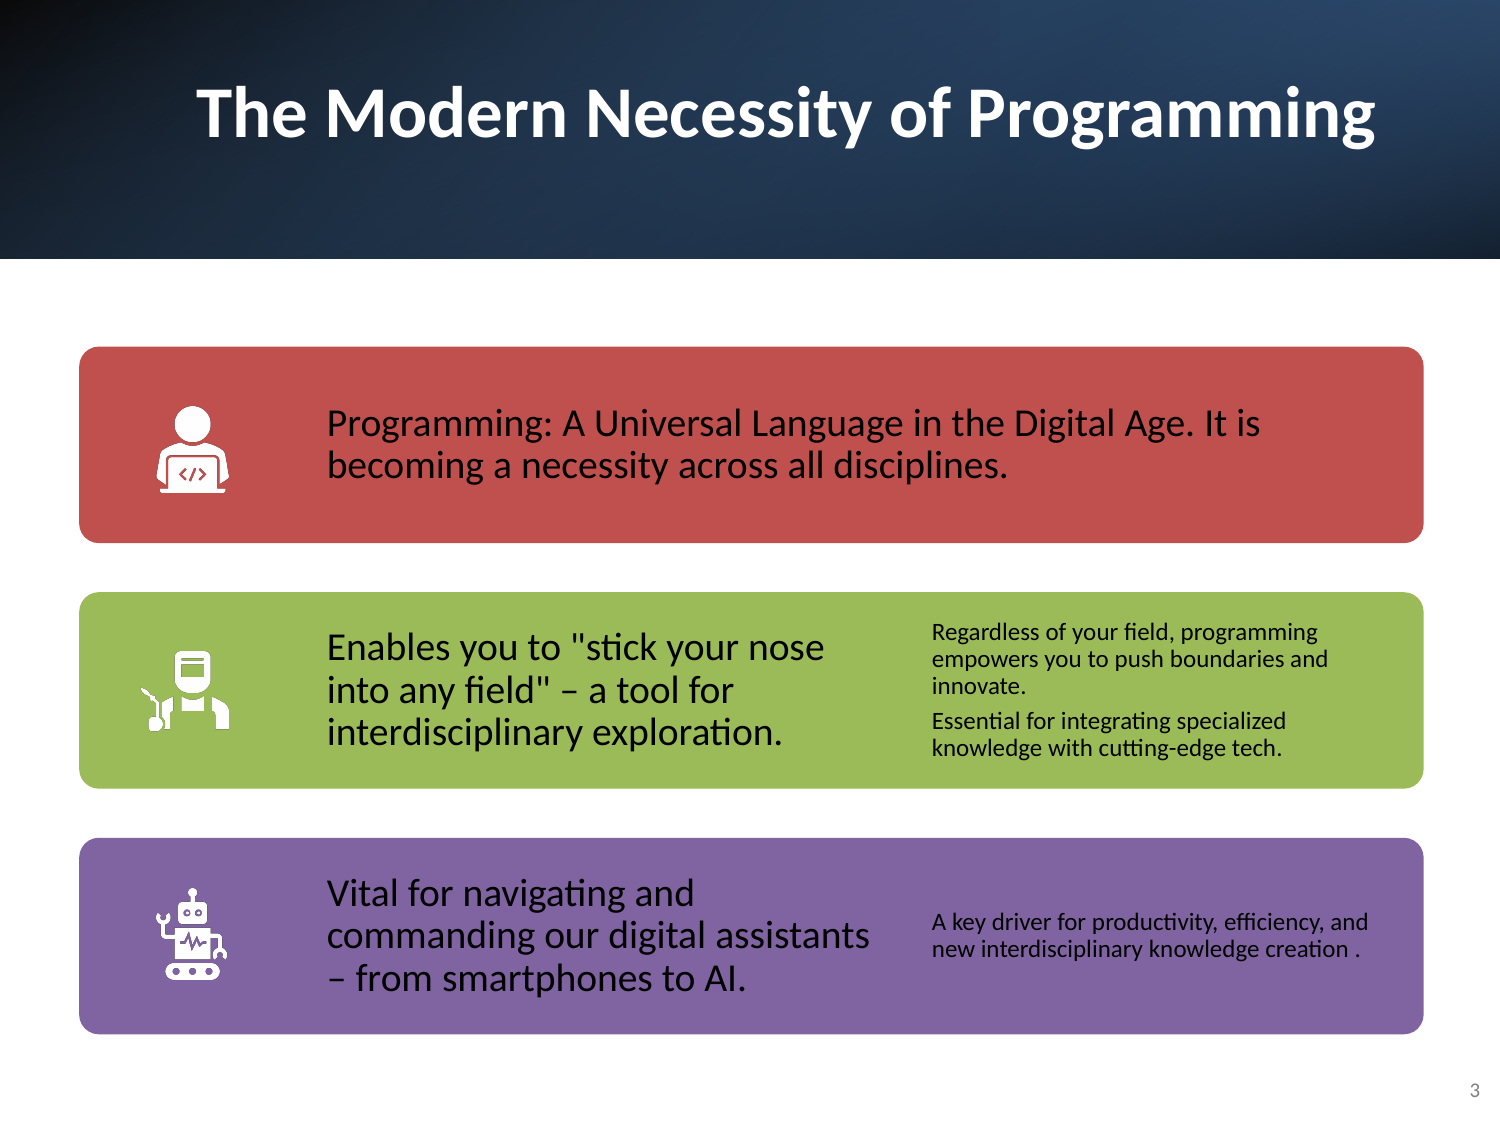

# The Modern Necessity of Programming

Programming: A Universal Language in the Digital Age. It is becoming a necessity across all disciplines.
Enables you to "stick your nose into any field" – a tool for interdisciplinary exploration.
Regardless of your field, programming empowers you to push boundaries and innovate.
Essential for integrating specialized knowledge with cutting-edge tech.
Vital for navigating and commanding our digital assistants – from smartphones to AI.
A key driver for productivity, efficiency, and new interdisciplinary knowledge creation .
3